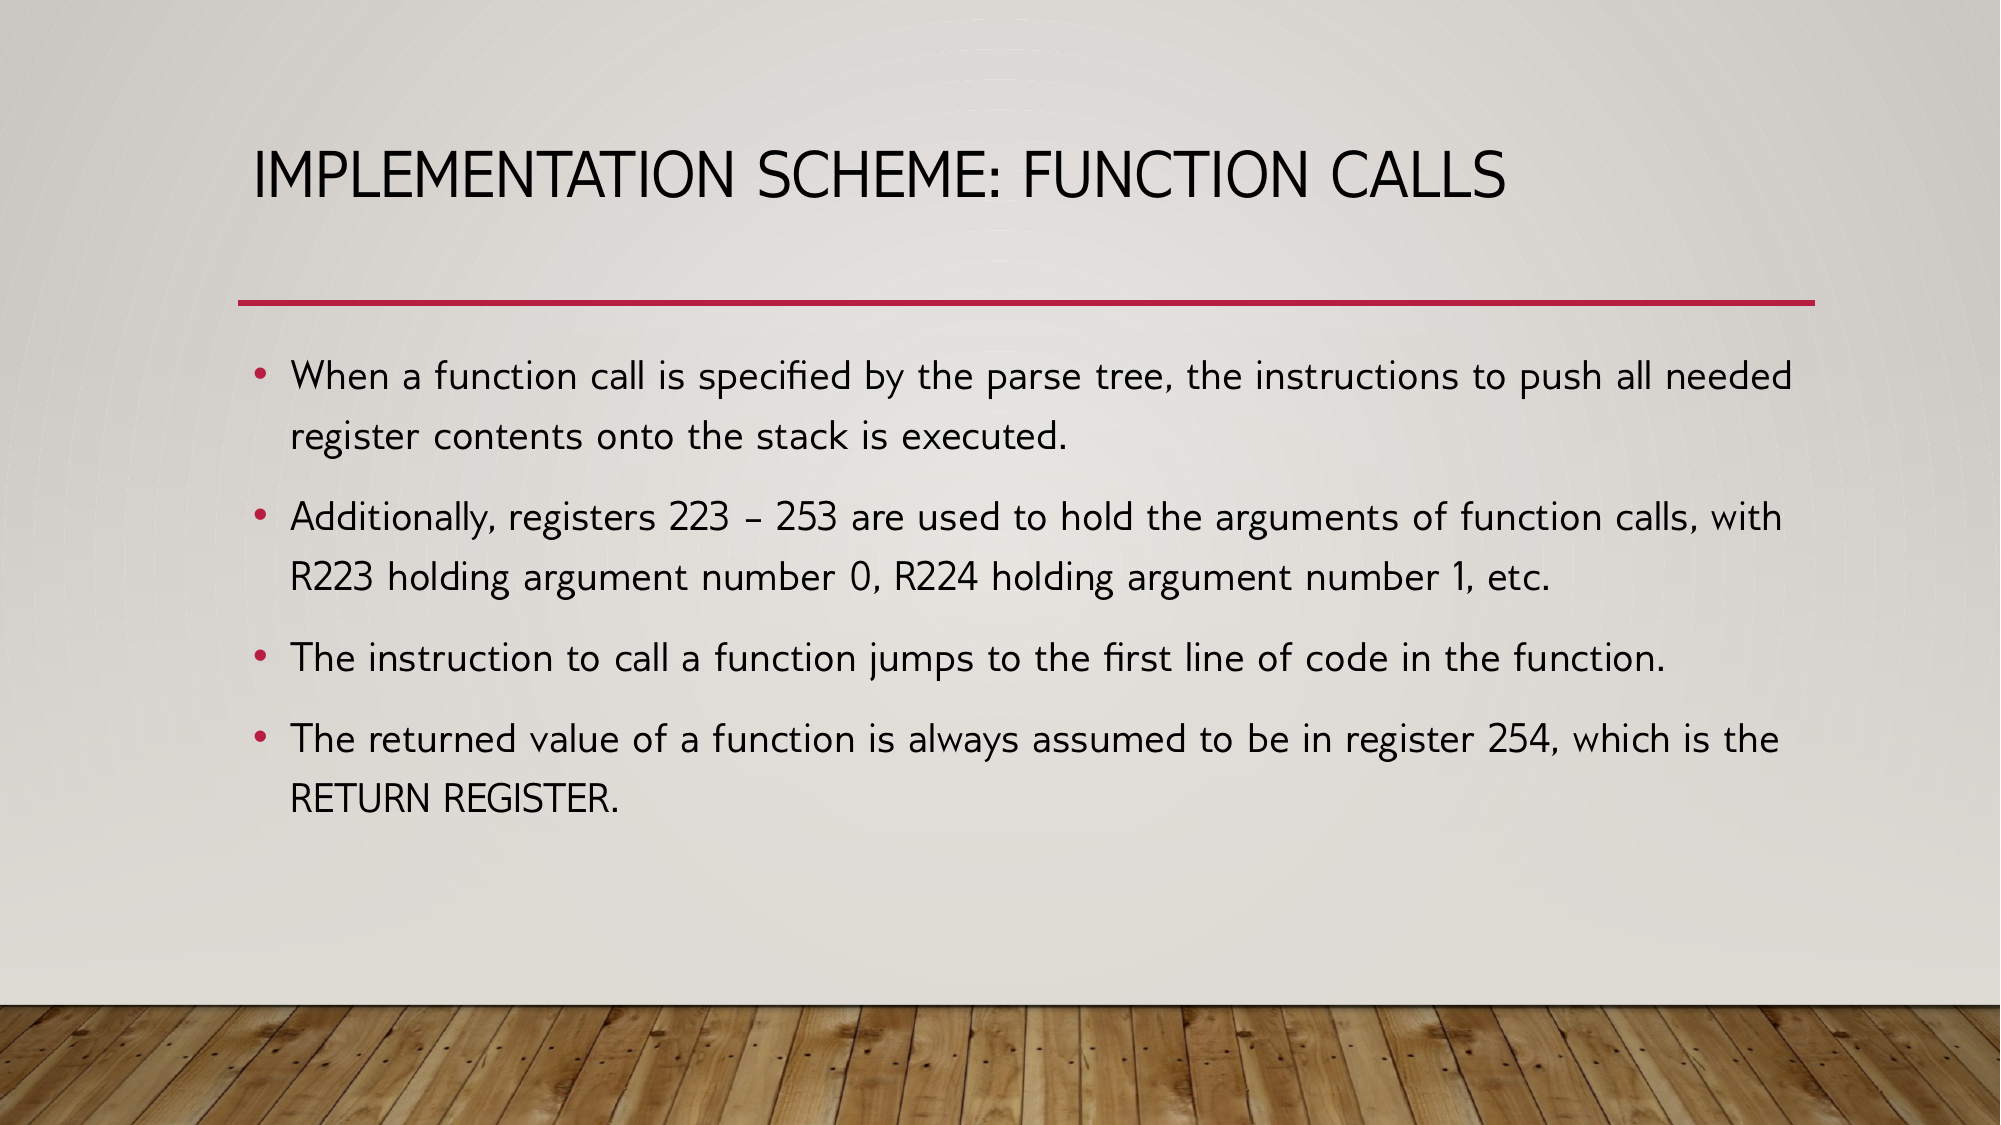

# Implementation Scheme: Function Calls
When a function call is specified by the parse tree, the instructions to push all needed register contents onto the stack is executed.
Additionally, registers 223 – 253 are used to hold the arguments of function calls, with R223 holding argument number 0, R224 holding argument number 1, etc.
The instruction to call a function jumps to the first line of code in the function.
The returned value of a function is always assumed to be in register 254, which is the RETURN REGISTER.